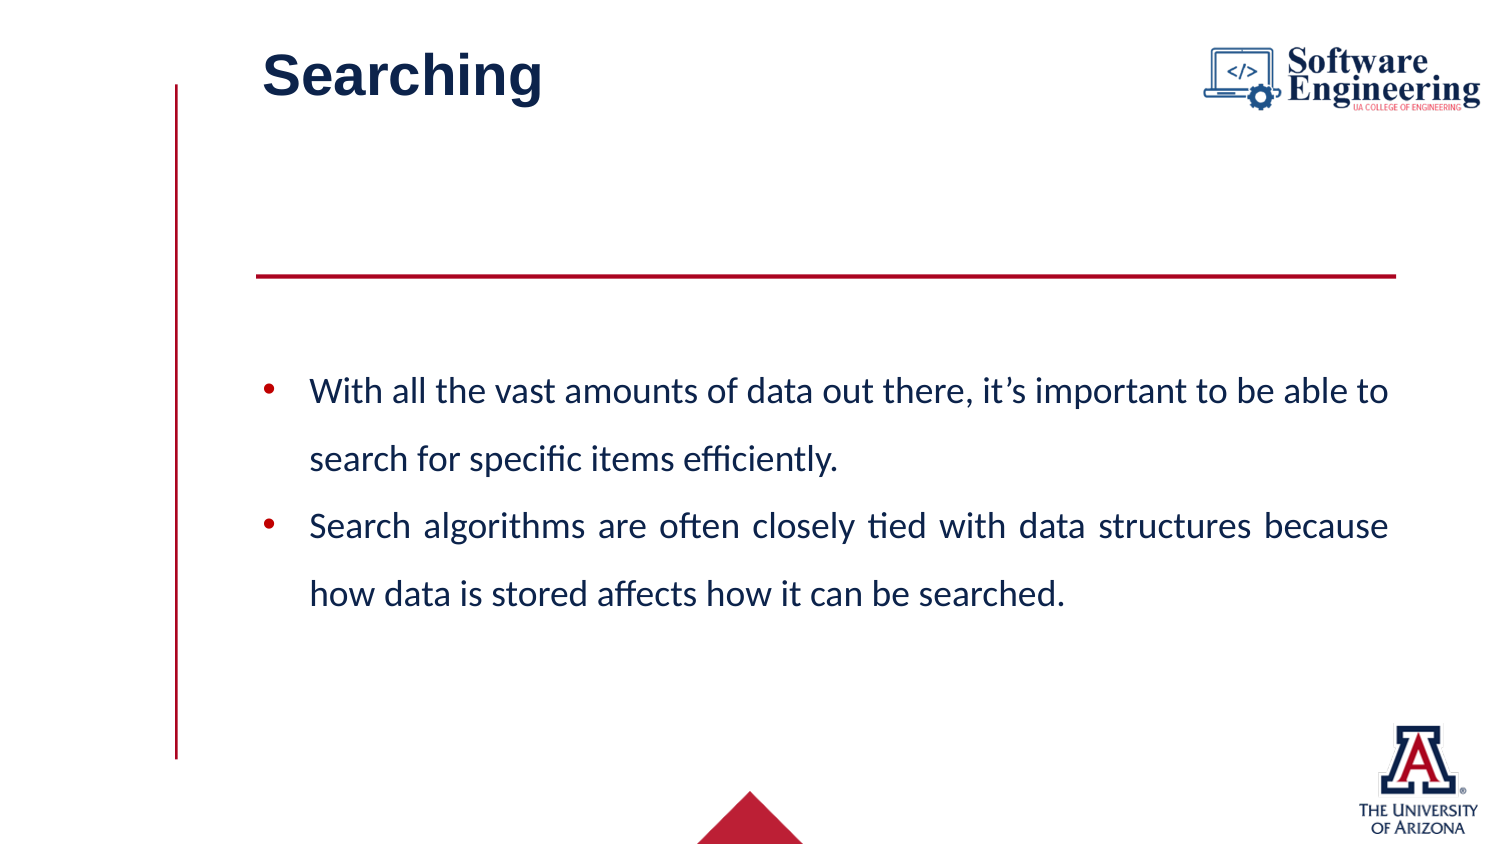

# Searching

With all the vast amounts of data out there, it’s important to be able to search for specific items efficiently.
Search algorithms are often closely tied with data structures because how data is stored affects how it can be searched.